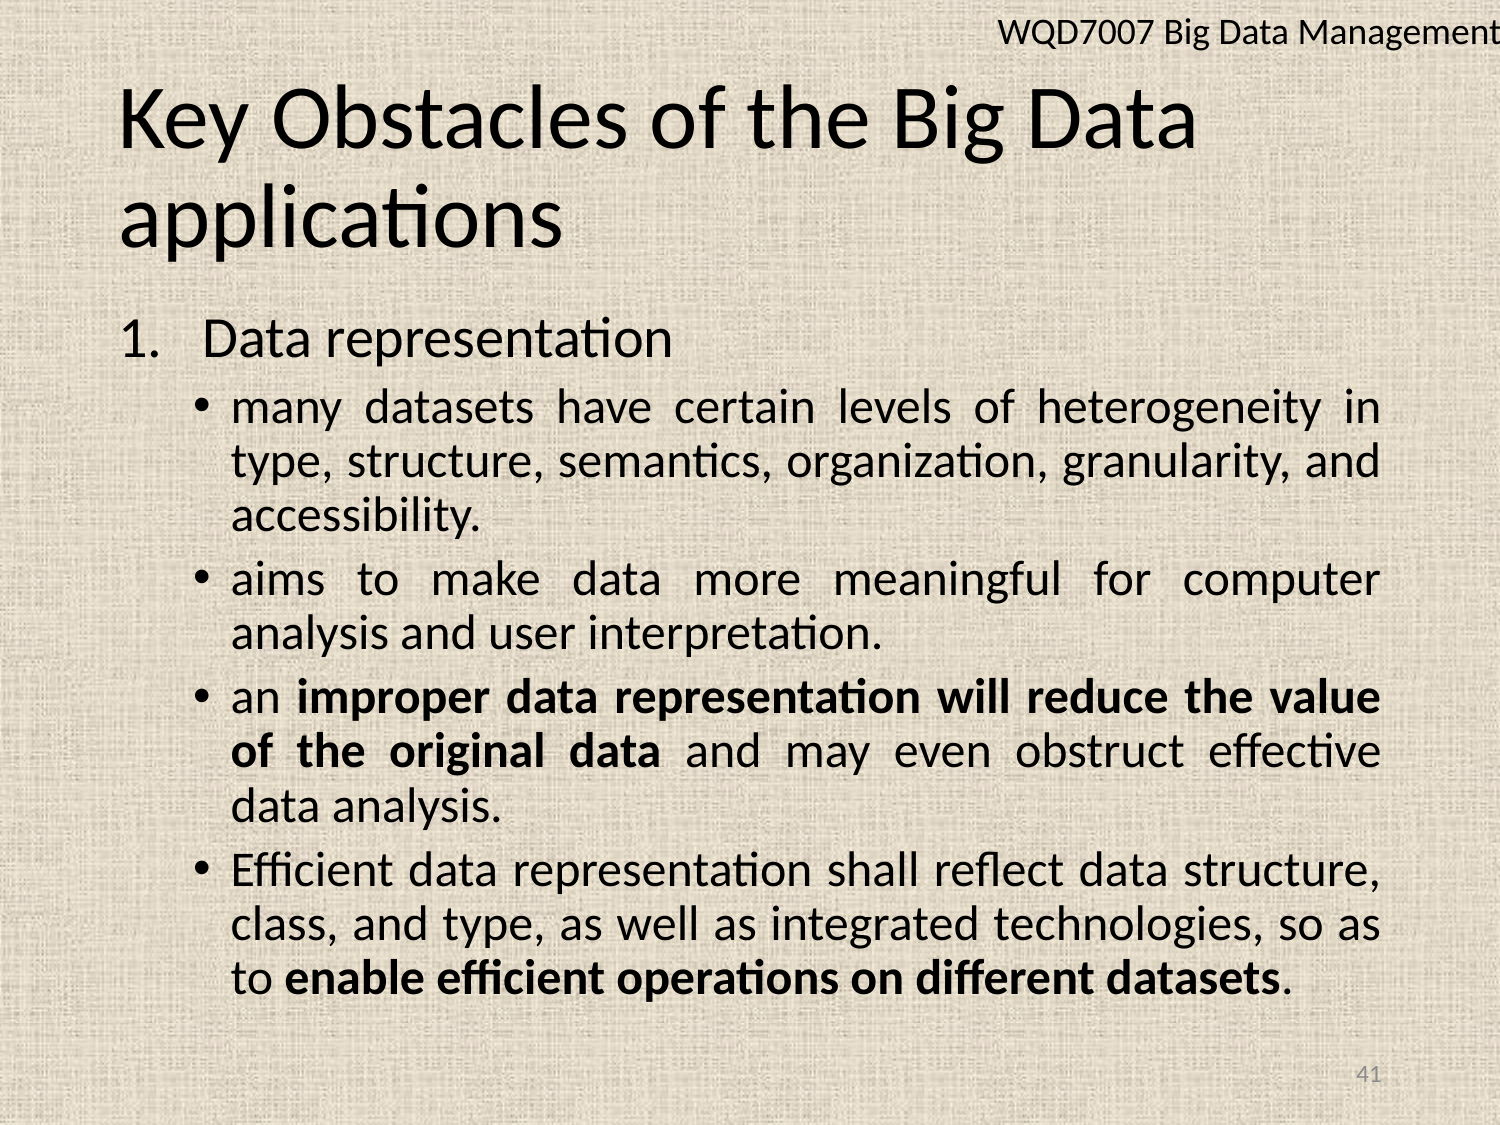

WQD7007 Big Data Management
# Key Obstacles of the Big Data applications
Data representation
many datasets have certain levels of heterogeneity in type, structure, semantics, organization, granularity, and accessibility.
aims to make data more meaningful for computer analysis and user interpretation.
an improper data representation will reduce the value of the original data and may even obstruct effective data analysis.
Efficient data representation shall reflect data structure, class, and type, as well as integrated technologies, so as to enable efficient operations on different datasets.

41